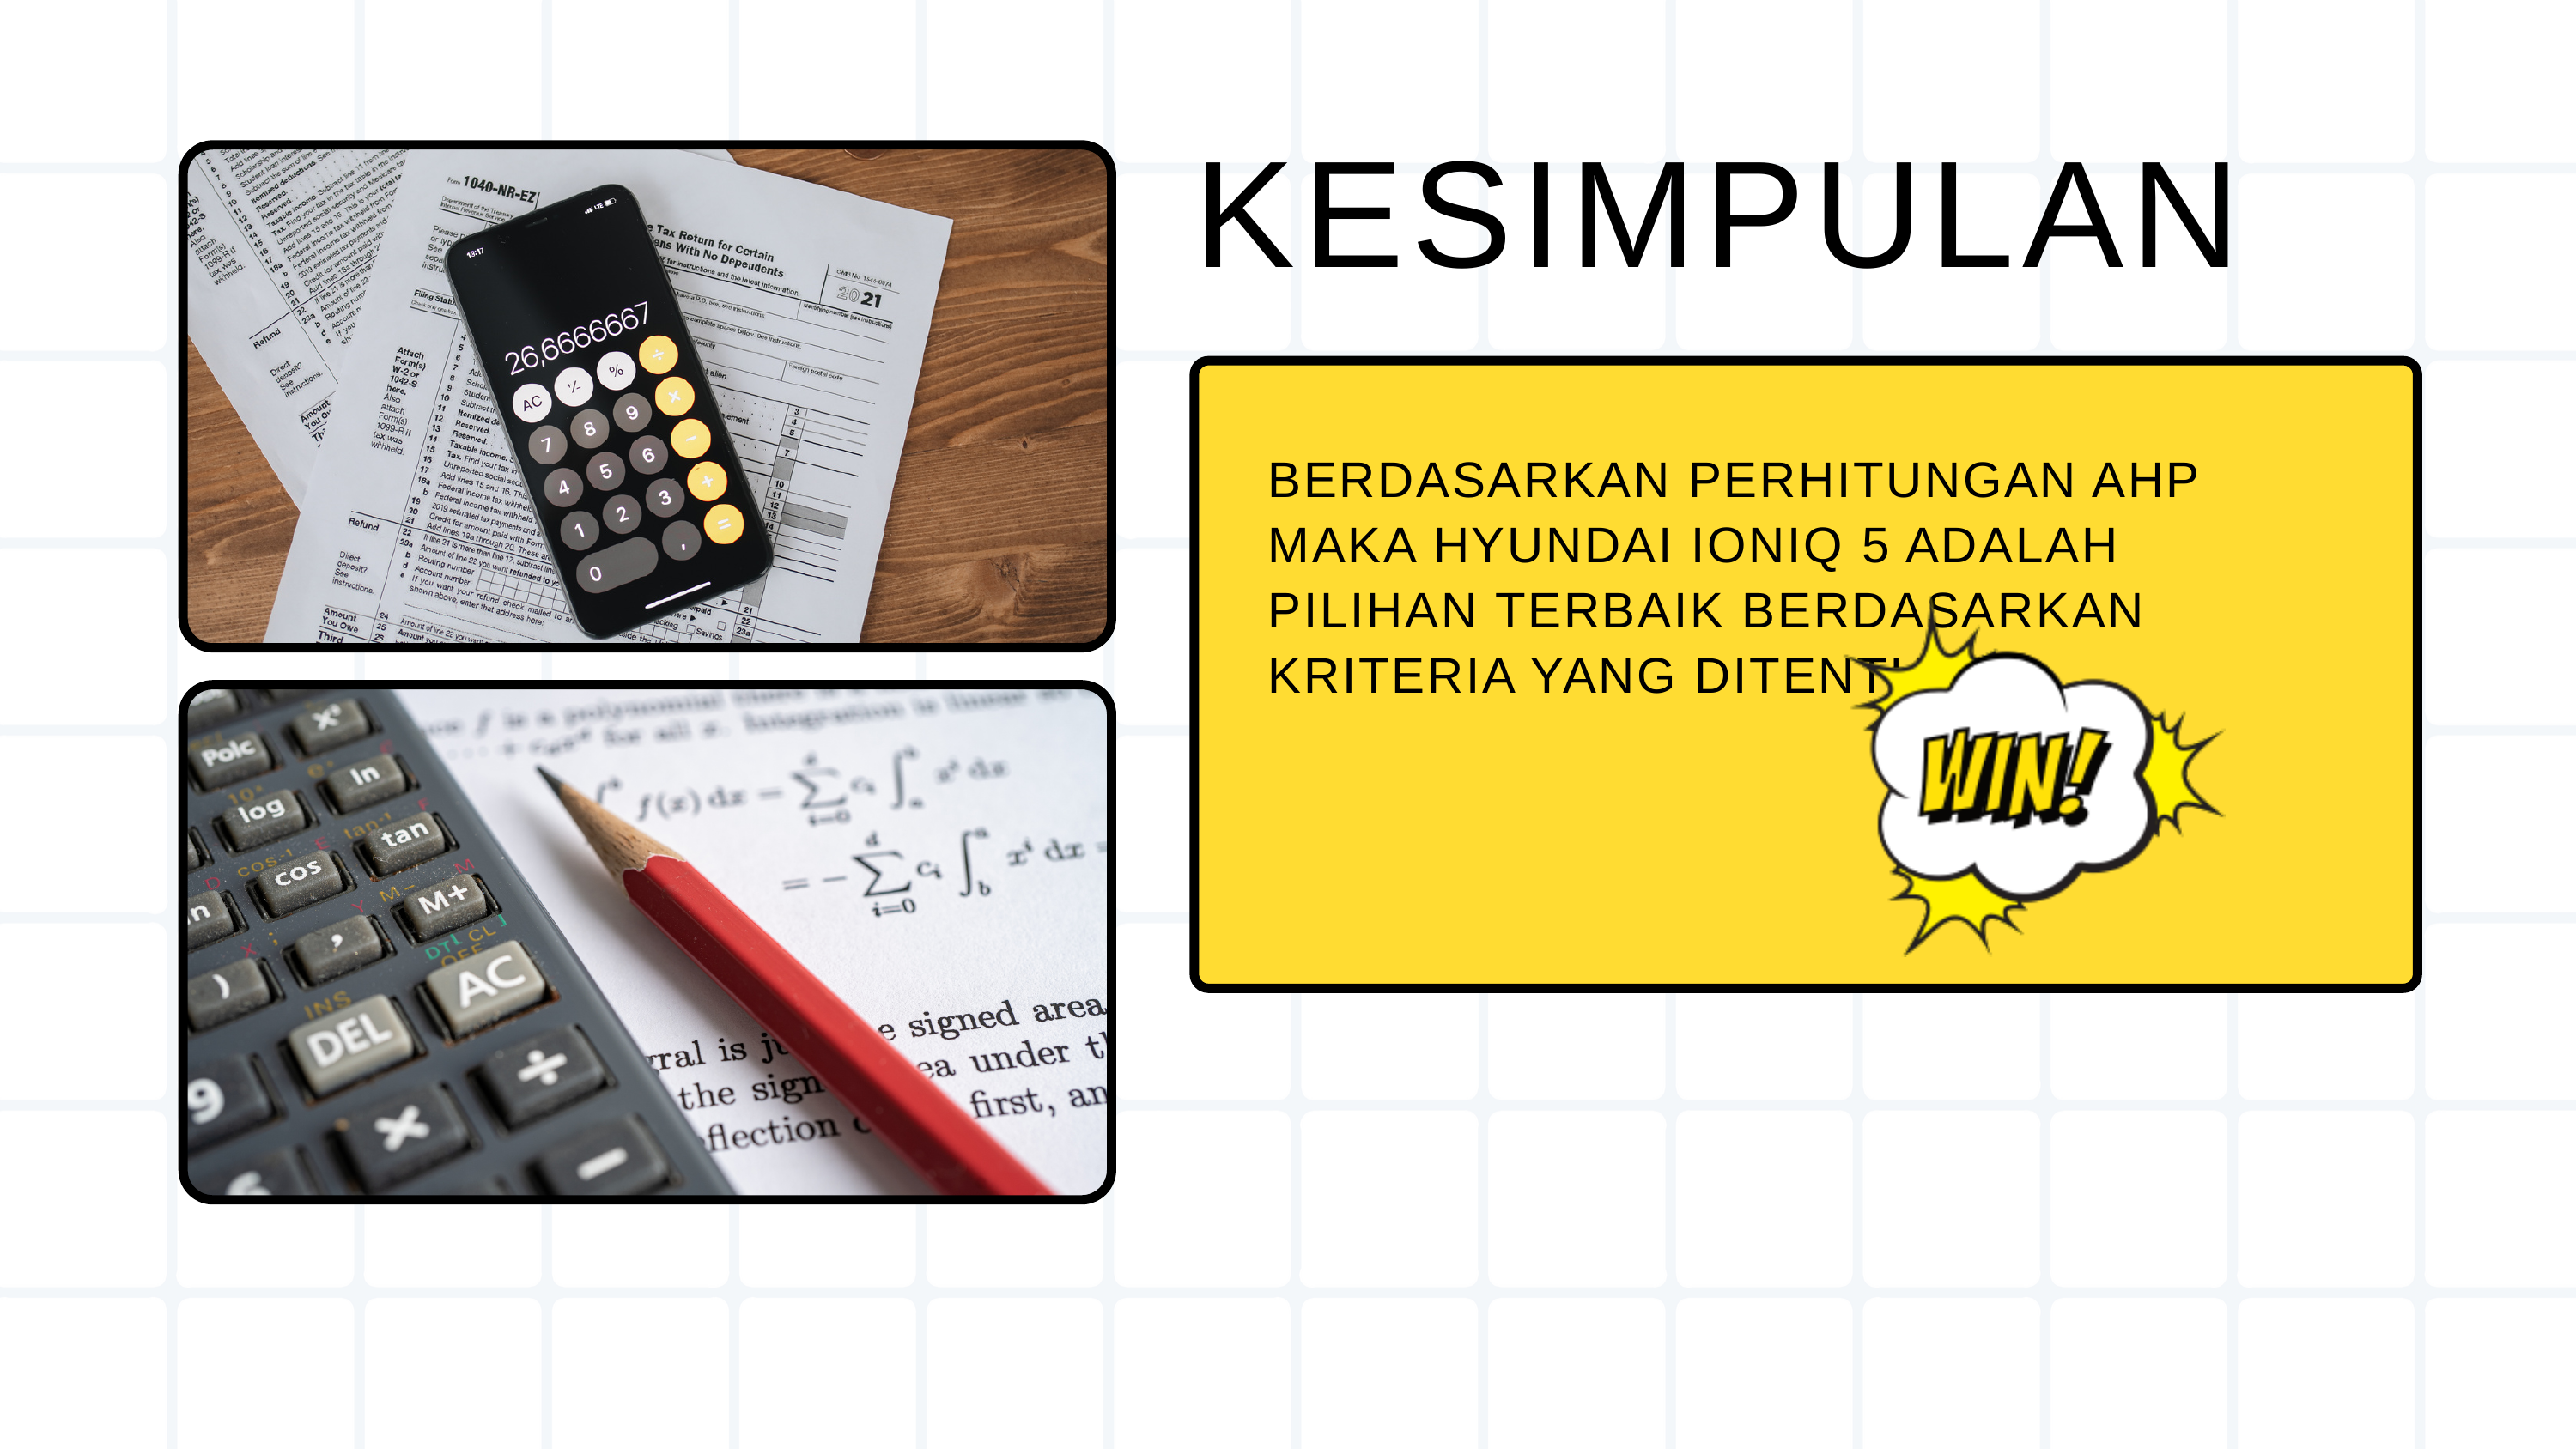

KESIMPULAN

BERDASARKAN PERHITUNGAN AHP MAKA HYUNDAI IONIQ 5 ADALAH PILIHAN TERBAIK BERDASARKAN KRITERIA YANG DITENTUKAN.